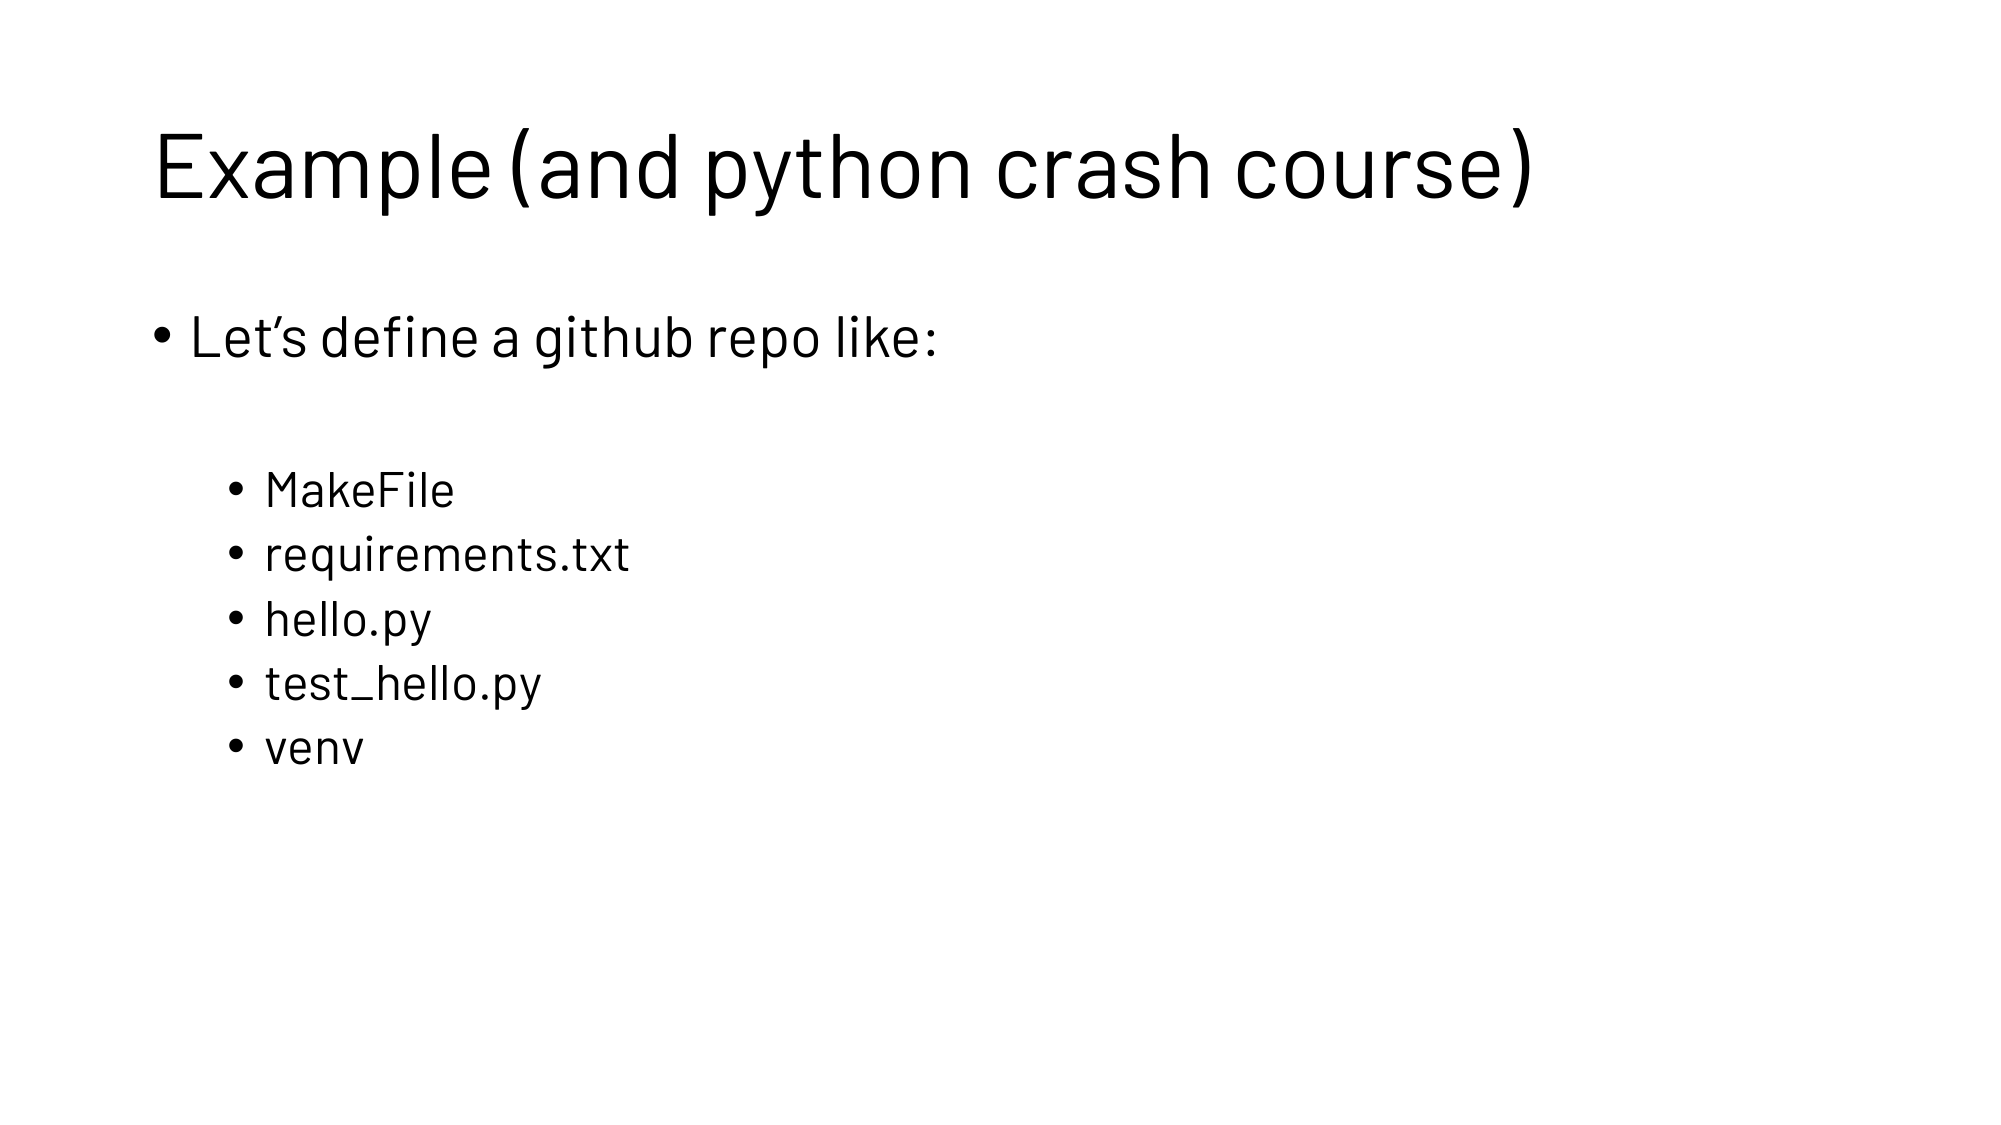

# Example (and python crash course)
Let’s define a github repo like:

MakeFile
requirements.txt
hello.py
test_hello.py
venv